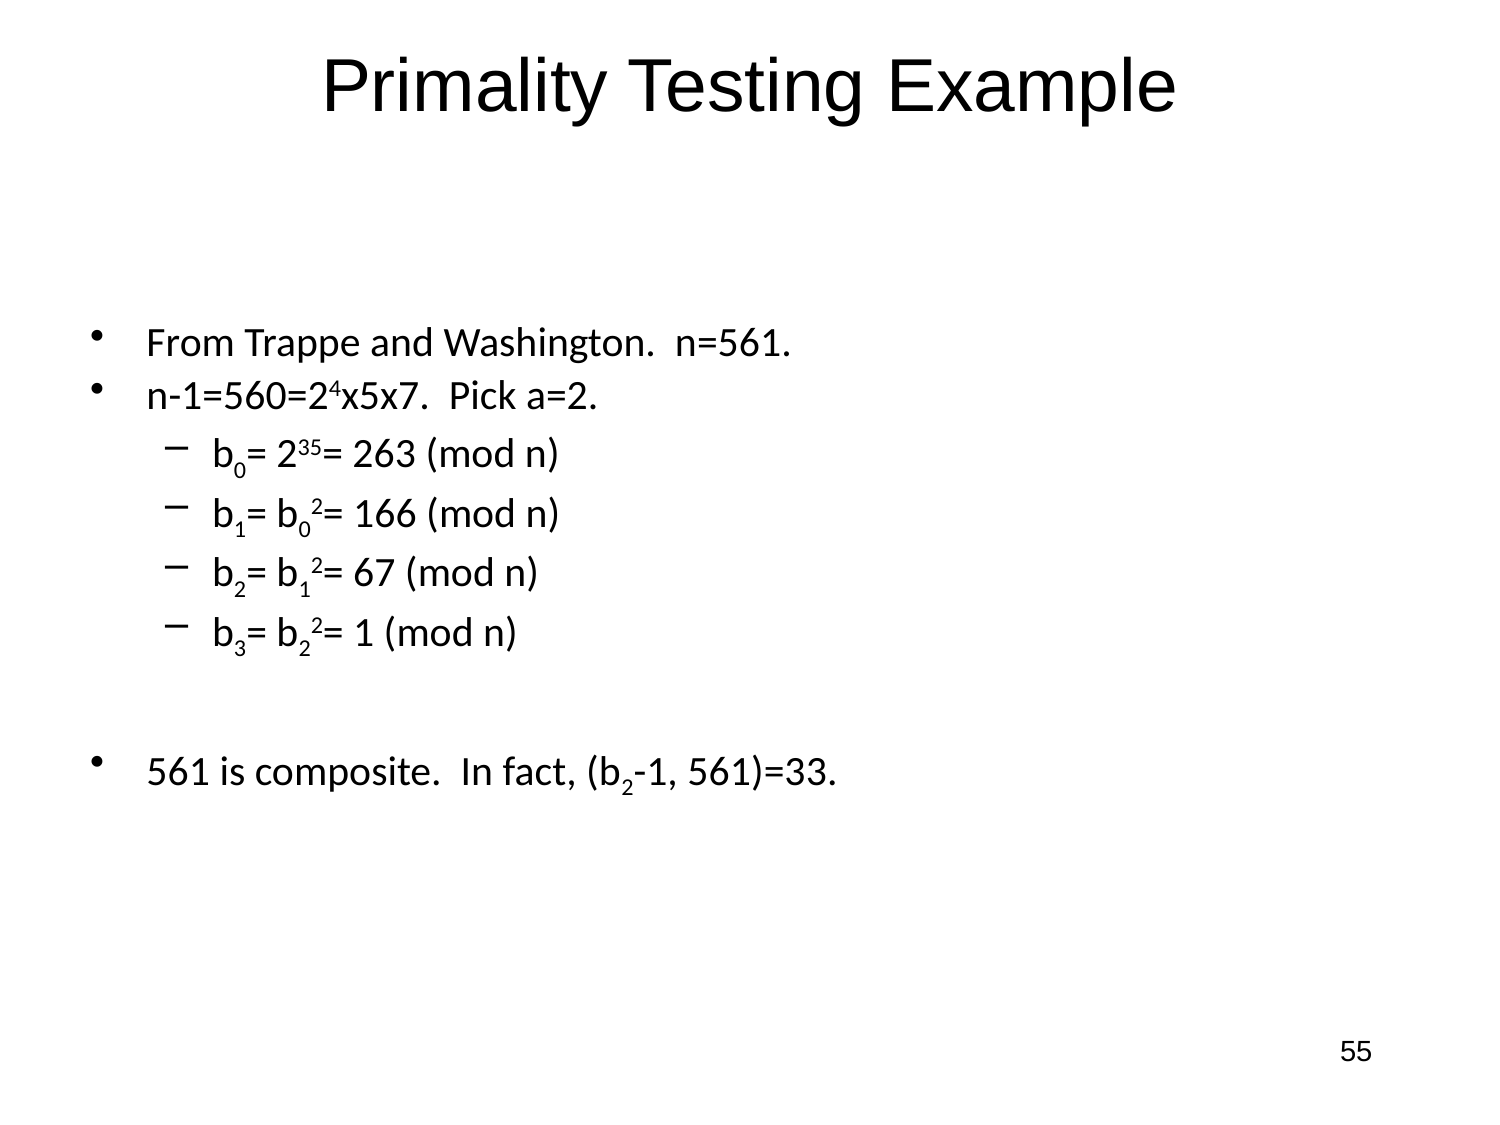

# Primality Testing Example
From Trappe and Washington.  n=561.
n-1=560=24x5x7.  Pick a=2.
b0= 235= 263 (mod n)
b1= b02= 166 (mod n)
b2= b12= 67 (mod n)
b3= b22= 1 (mod n)

561 is composite.  In fact, (b2-1, 561)=33.

55